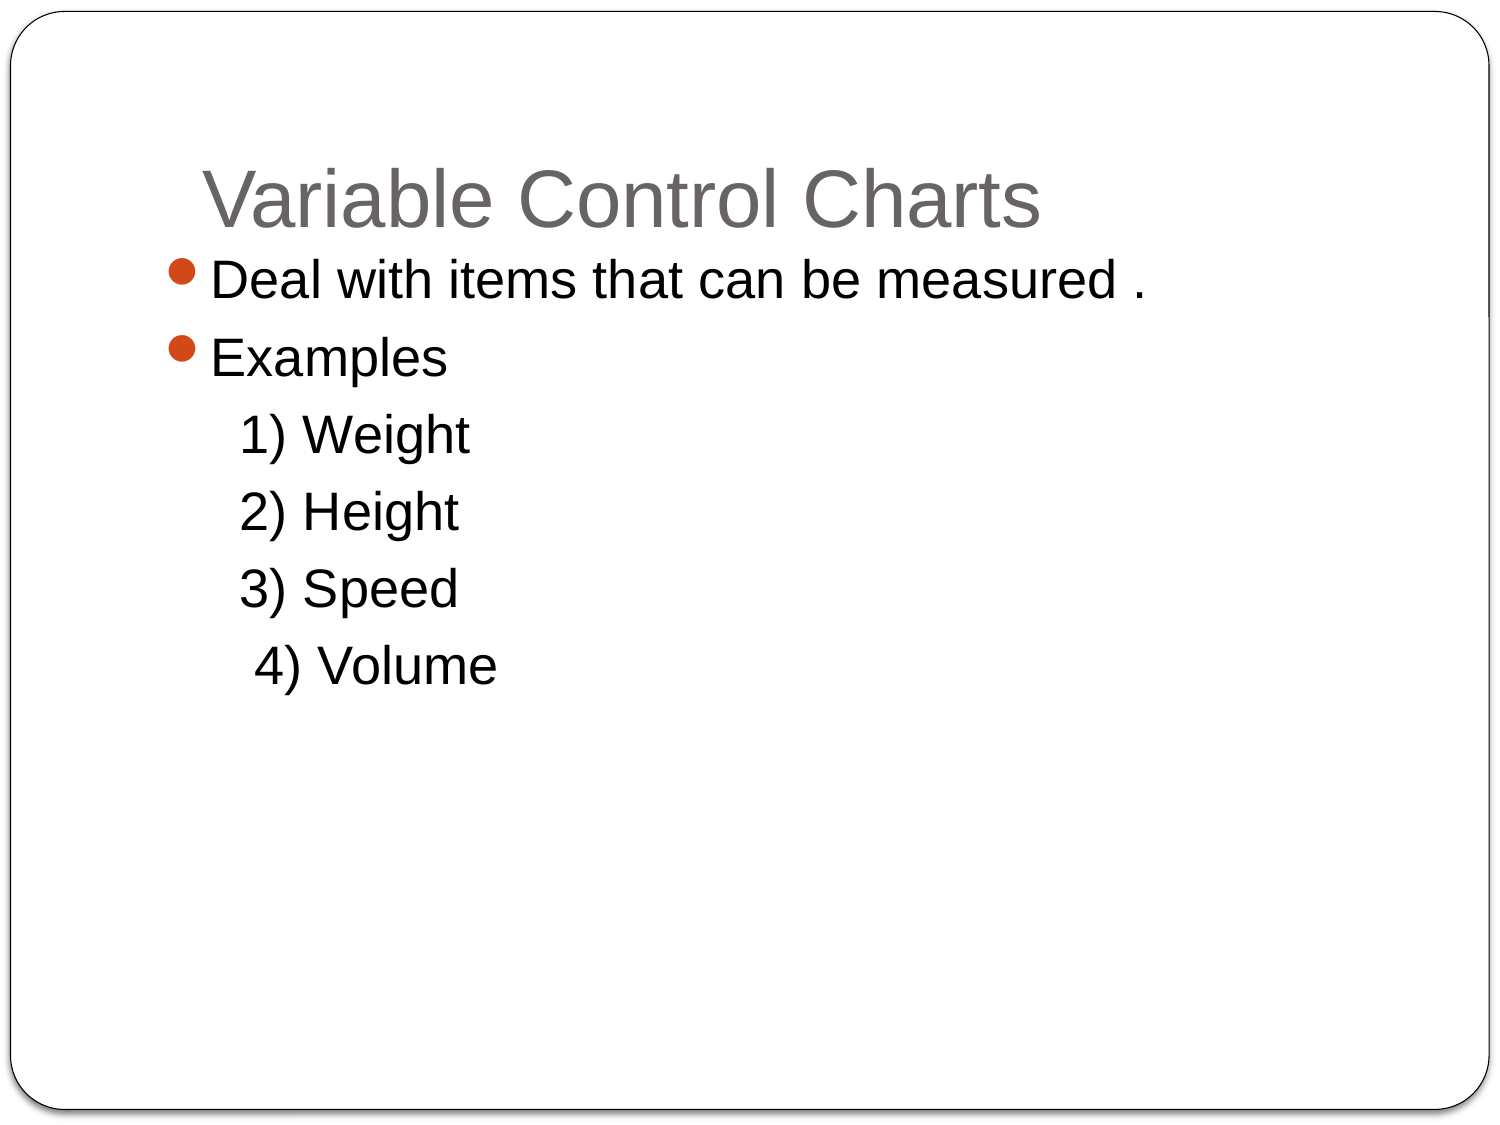

# Variable Control Charts
Deal with items that can be measured .
Examples
     1) Weight
     2) Height
     3) Speed
	   4) Volume